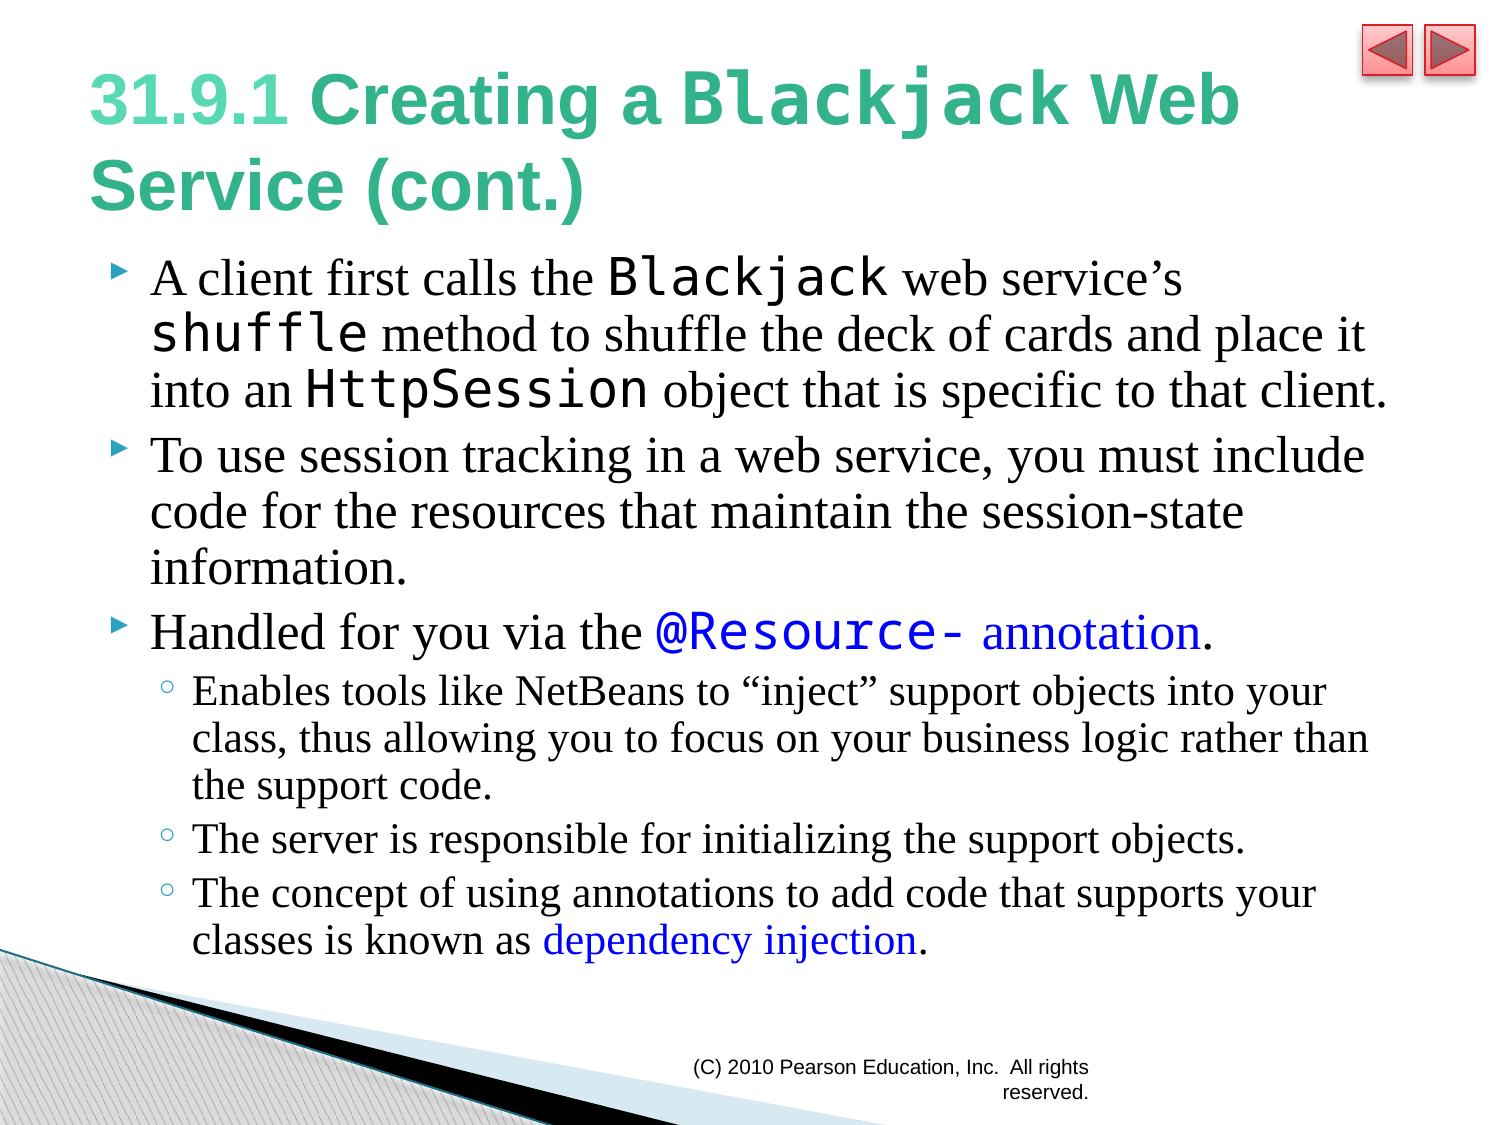

# 31.9.1 Creating a Blackjack Web Service (cont.)
A client first calls the Blackjack web service’s shuffle method to shuffle the deck of cards and place it into an HttpSession object that is specific to that client.
To use session tracking in a web service, you must include code for the resources that maintain the session-state information.
Handled for you via the @Resource- annotation.
Enables tools like NetBeans to “inject” support objects into your class, thus allowing you to focus on your business logic rather than the support code.
The server is responsible for initializing the support objects.
The concept of using annotations to add code that supports your classes is known as dependency injection.
(C) 2010 Pearson Education, Inc.  All rights reserved.